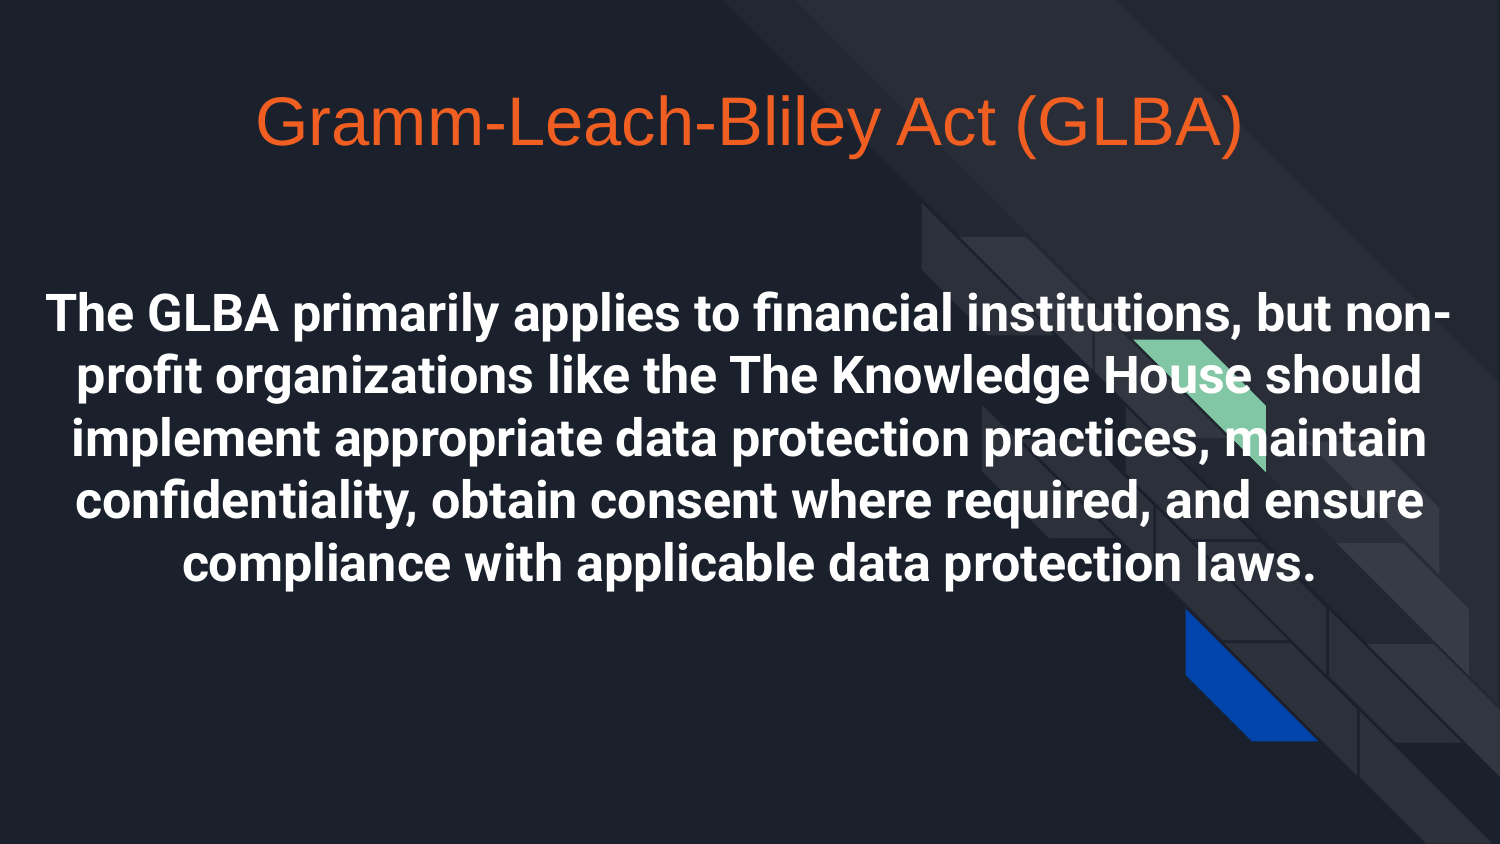

# Gramm-Leach-Bliley Act (GLBA)

The GLBA primarily applies to financial institutions, but non-profit organizations like the The Knowledge House should implement appropriate data protection practices, maintain confidentiality, obtain consent where required, and ensure compliance with applicable data protection laws.